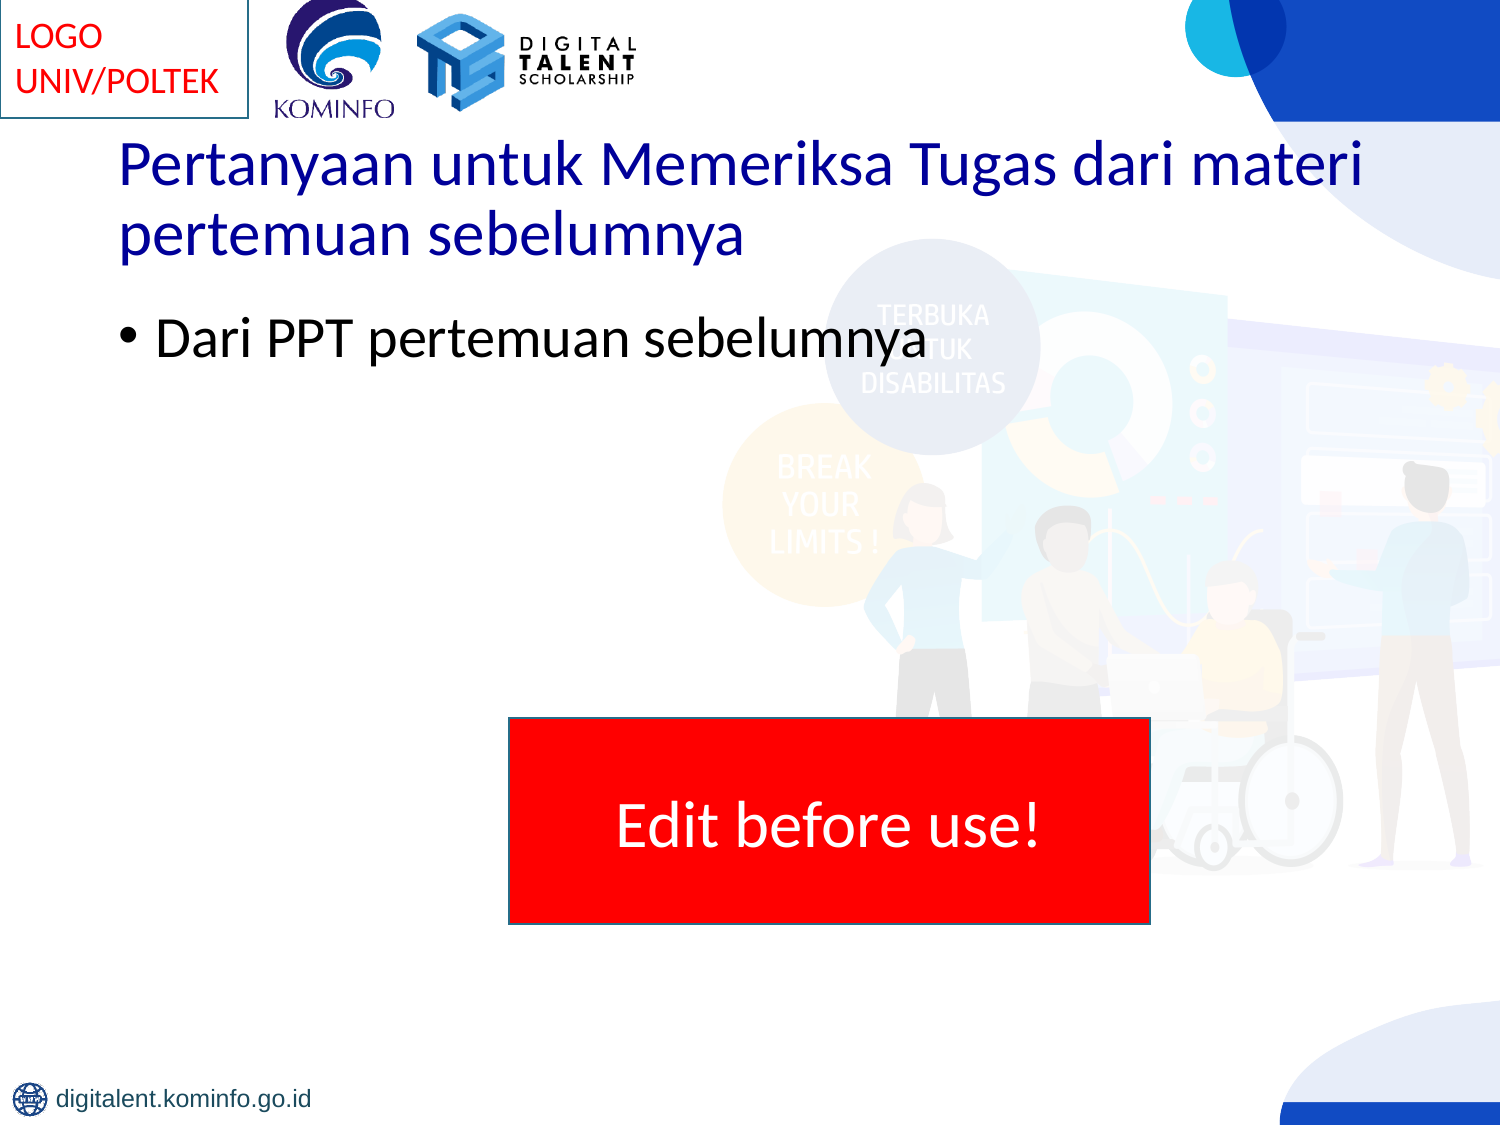

# Pertanyaan untuk Memeriksa Tugas dari materi pertemuan sebelumnya
Dari PPT pertemuan sebelumnya
Edit before use!